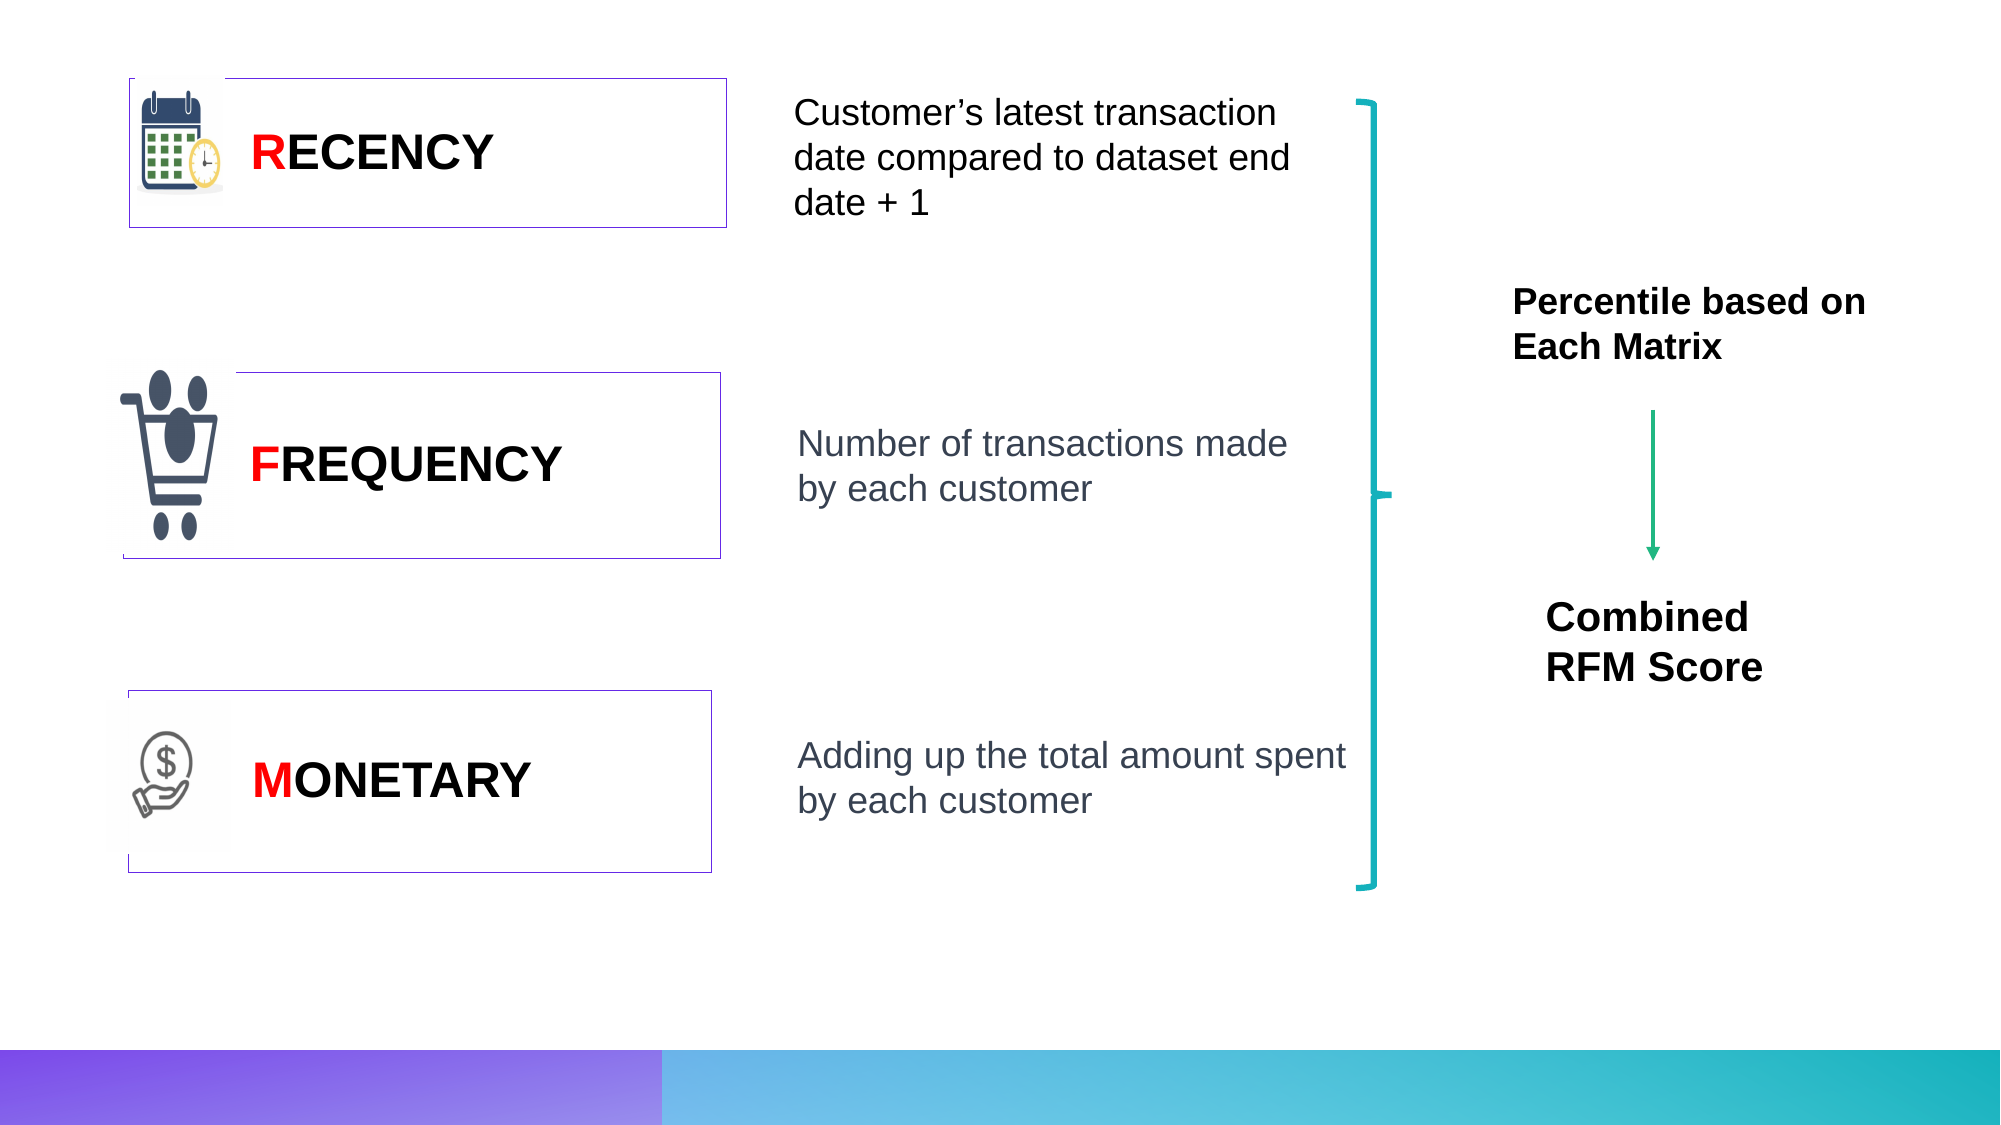

RECENCY
Customer’s latest transaction date compared to dataset end date + 1

Percentile based on
Each Matrix
FREQUENCY
Number of transactions made by each customer
Combined
RFM Score
MONETARY
Adding up the total amount spent by each customer